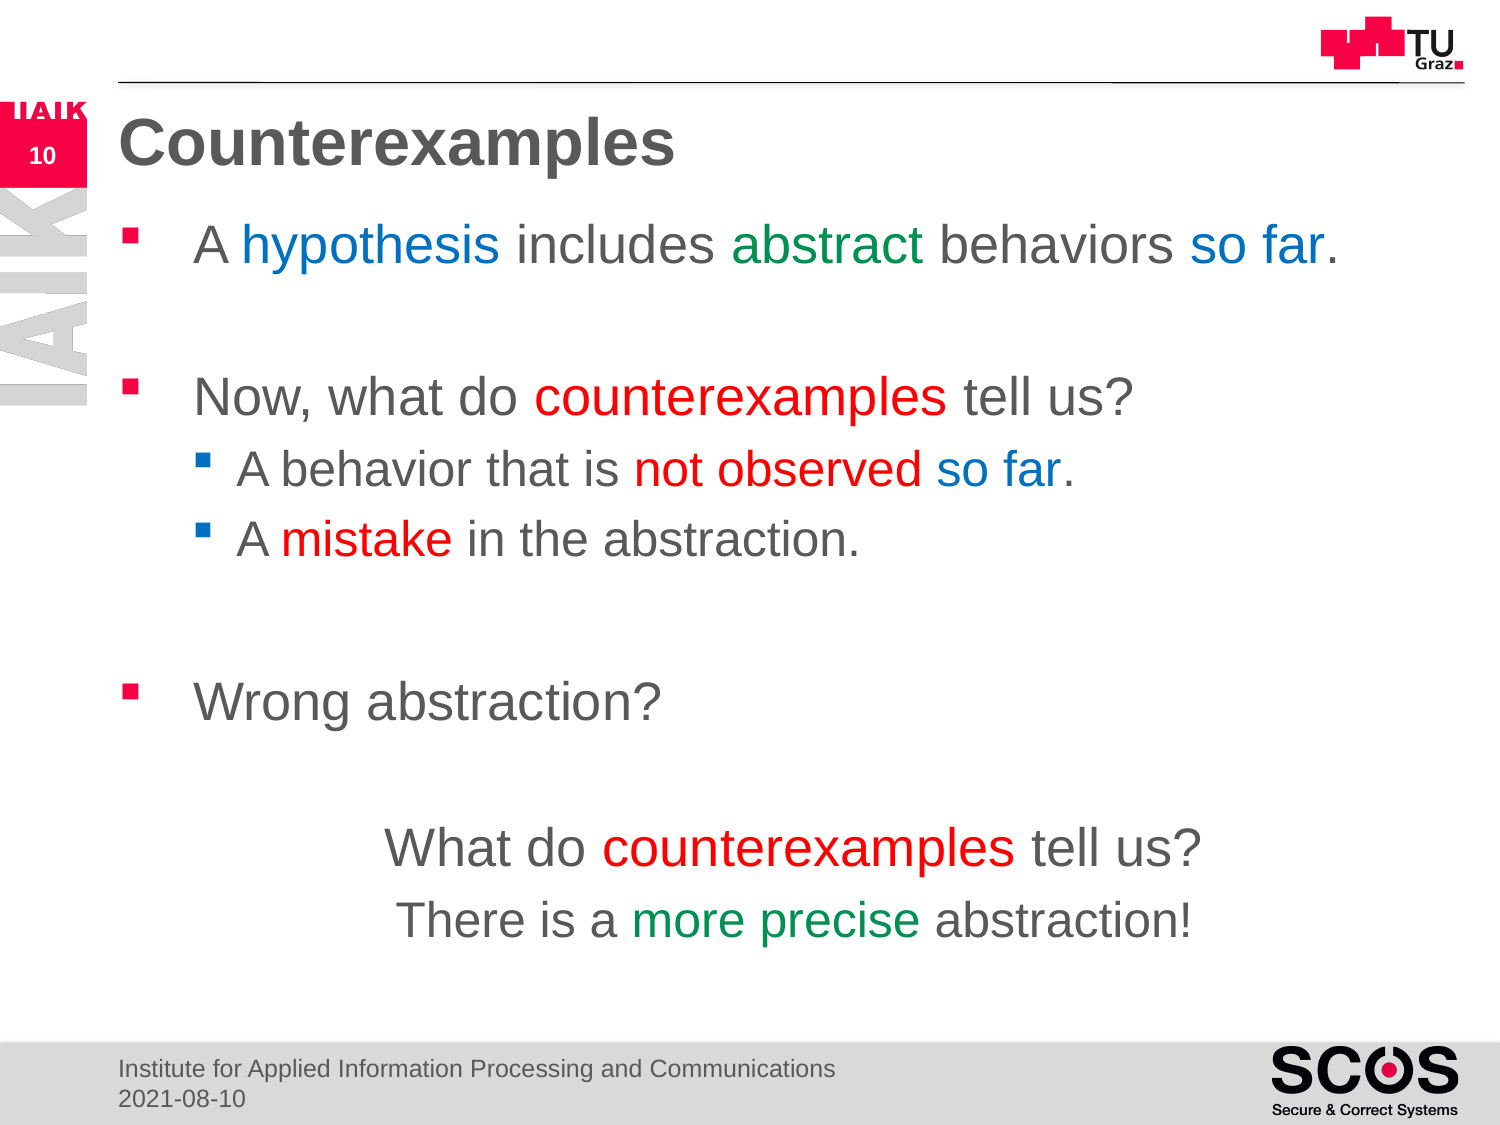

# Counterexamples
10
A hypothesis includes abstract behaviors so far.

Now, what do counterexamples tell us?
A behavior that is not observed so far.
A mistake in the abstraction.

Wrong abstraction?

What do counterexamples tell us?
There is a more precise abstraction!
Institute for Applied Information Processing and Communications
2021-08-10